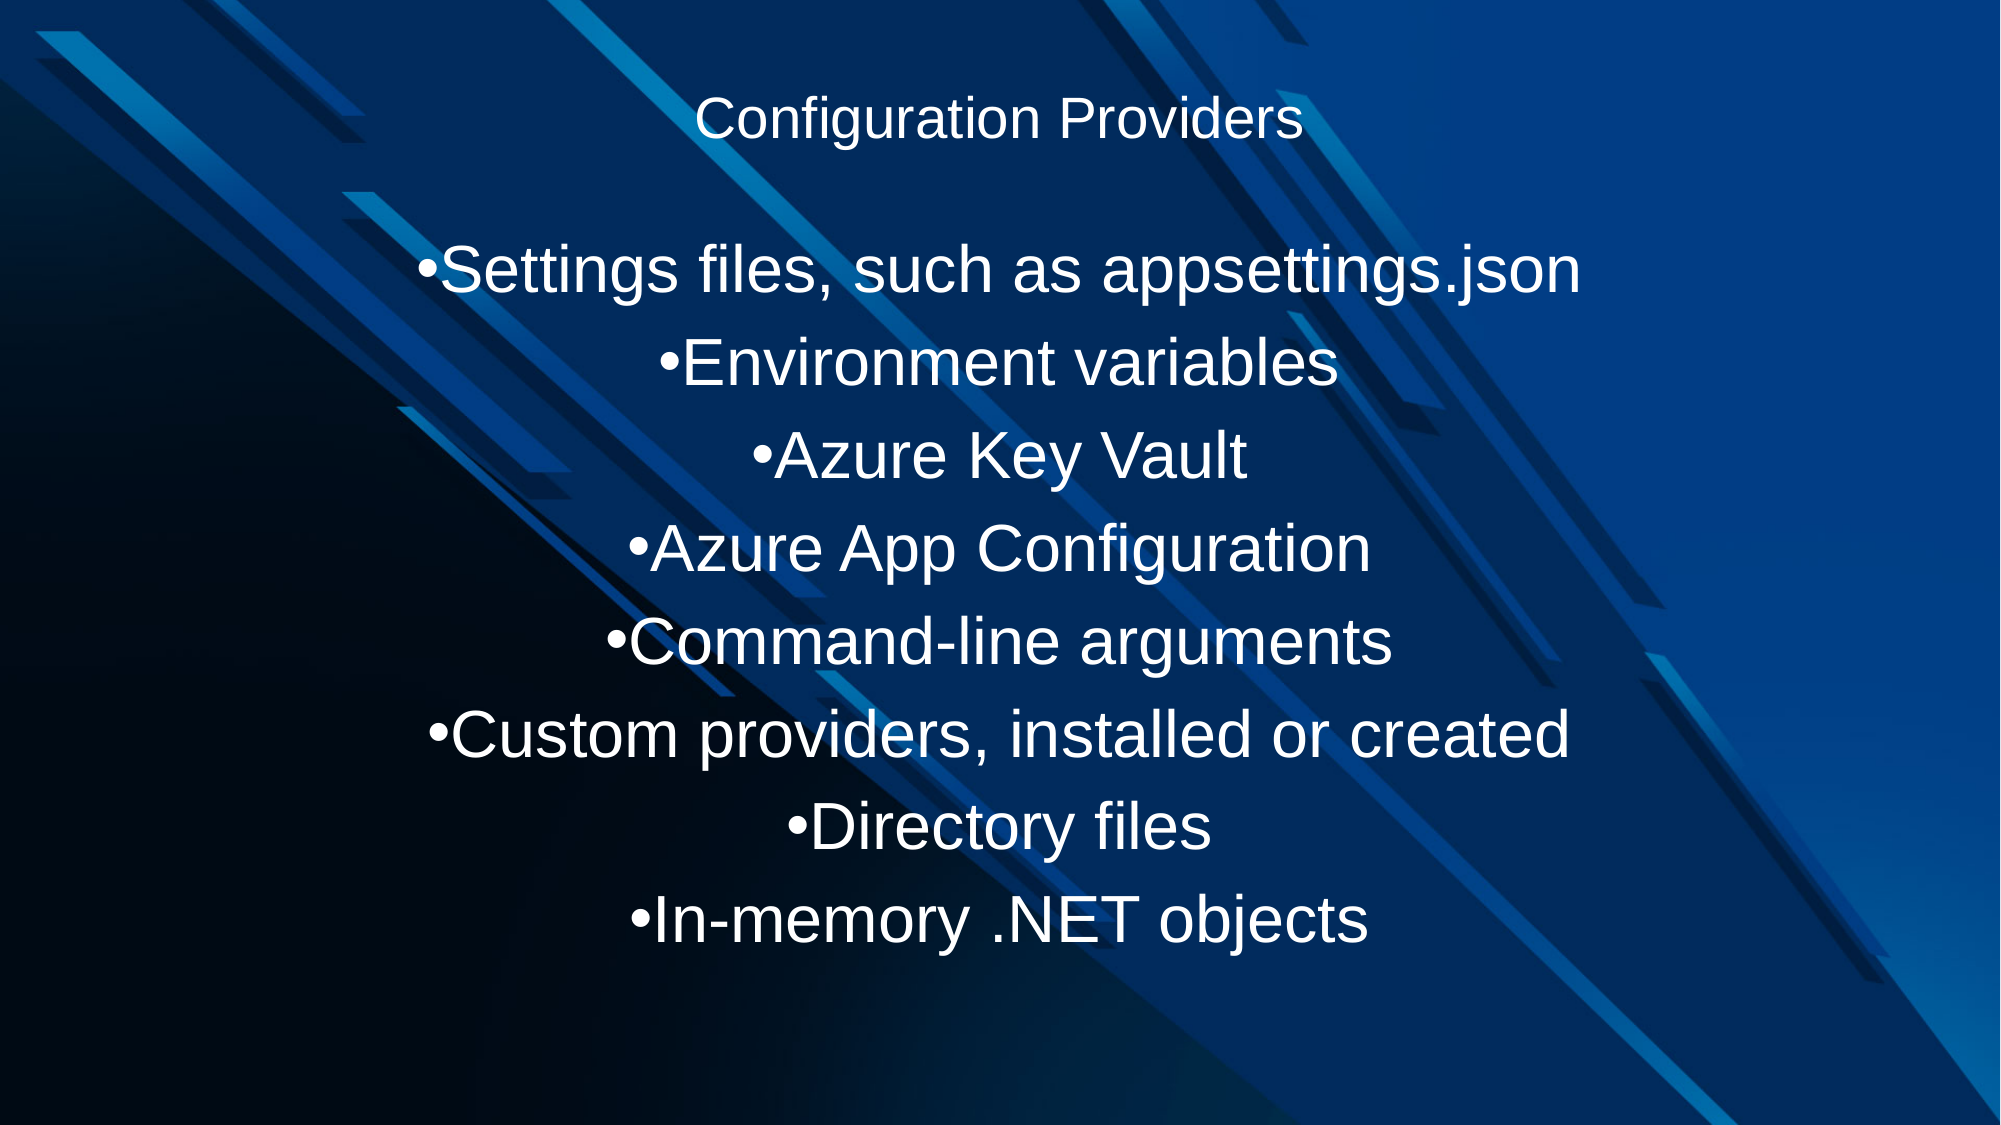

# Configuration Providers
Settings files, such as appsettings.json
Environment variables
Azure Key Vault
Azure App Configuration
Command-line arguments
Custom providers, installed or created
Directory files
In-memory .NET objects